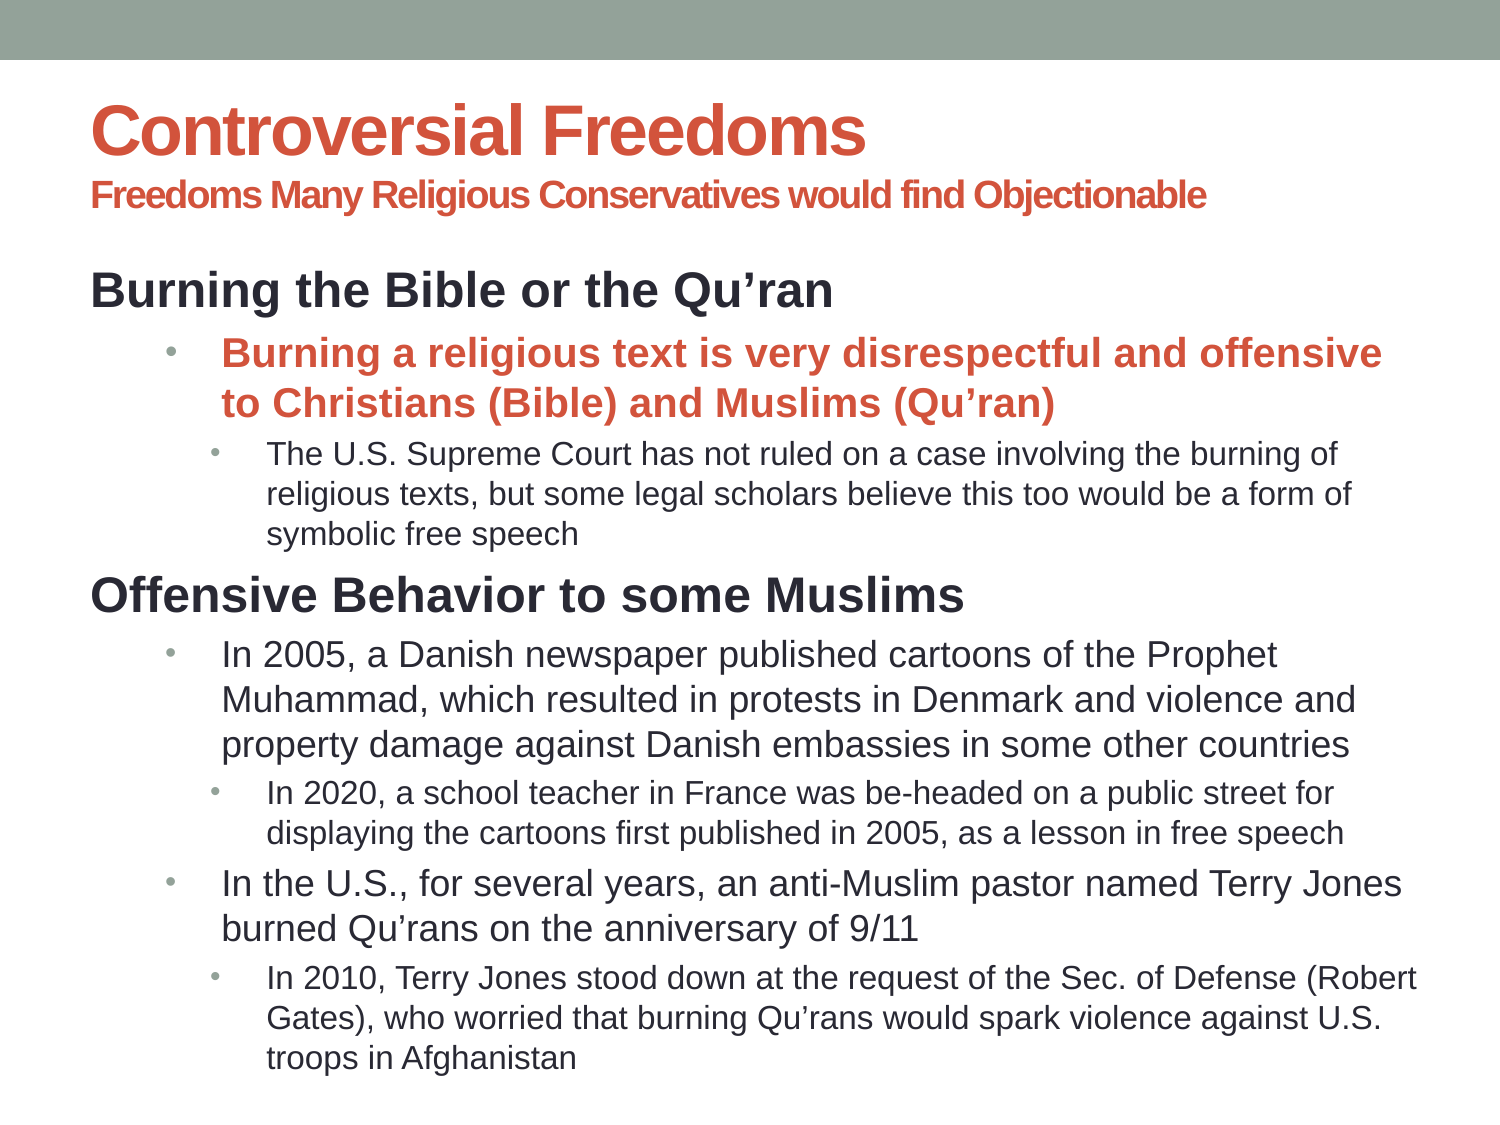

# Controversial Freedoms Freedoms Many Religious Conservatives would find Objectionable
Burning the Bible or the Qu’ran
Burning a religious text is very disrespectful and offensive to Christians (Bible) and Muslims (Qu’ran)
The U.S. Supreme Court has not ruled on a case involving the burning of religious texts, but some legal scholars believe this too would be a form of symbolic free speech
Offensive Behavior to some Muslims
In 2005, a Danish newspaper published cartoons of the Prophet Muhammad, which resulted in protests in Denmark and violence and property damage against Danish embassies in some other countries
In 2020, a school teacher in France was be-headed on a public street for displaying the cartoons first published in 2005, as a lesson in free speech
In the U.S., for several years, an anti-Muslim pastor named Terry Jones burned Qu’rans on the anniversary of 9/11
In 2010, Terry Jones stood down at the request of the Sec. of Defense (Robert Gates), who worried that burning Qu’rans would spark violence against U.S. troops in Afghanistan